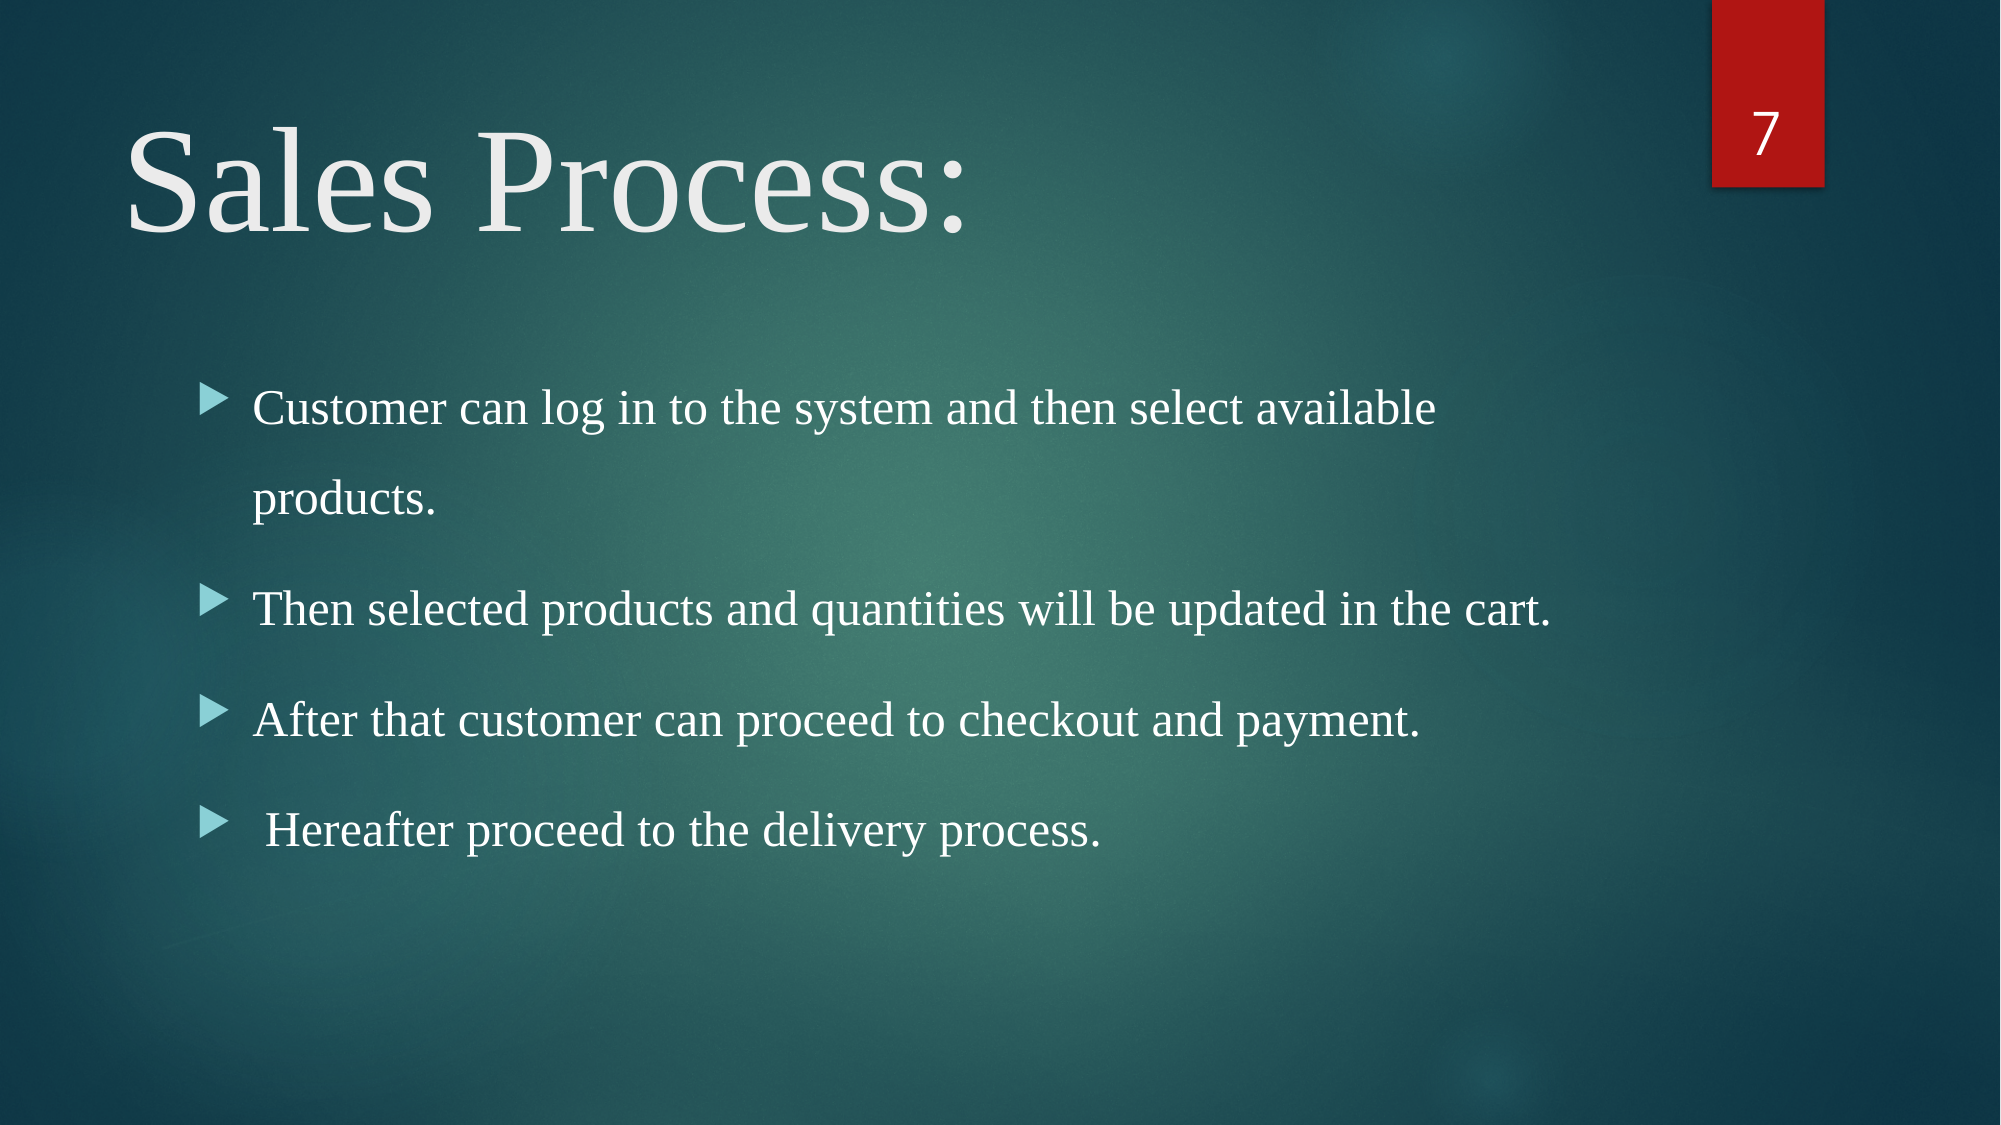

7
# Sales Process:
Customer can log in to the system and then select available products.
Then selected products and quantities will be updated in the cart.
After that customer can proceed to checkout and payment.
 Hereafter proceed to the delivery process.